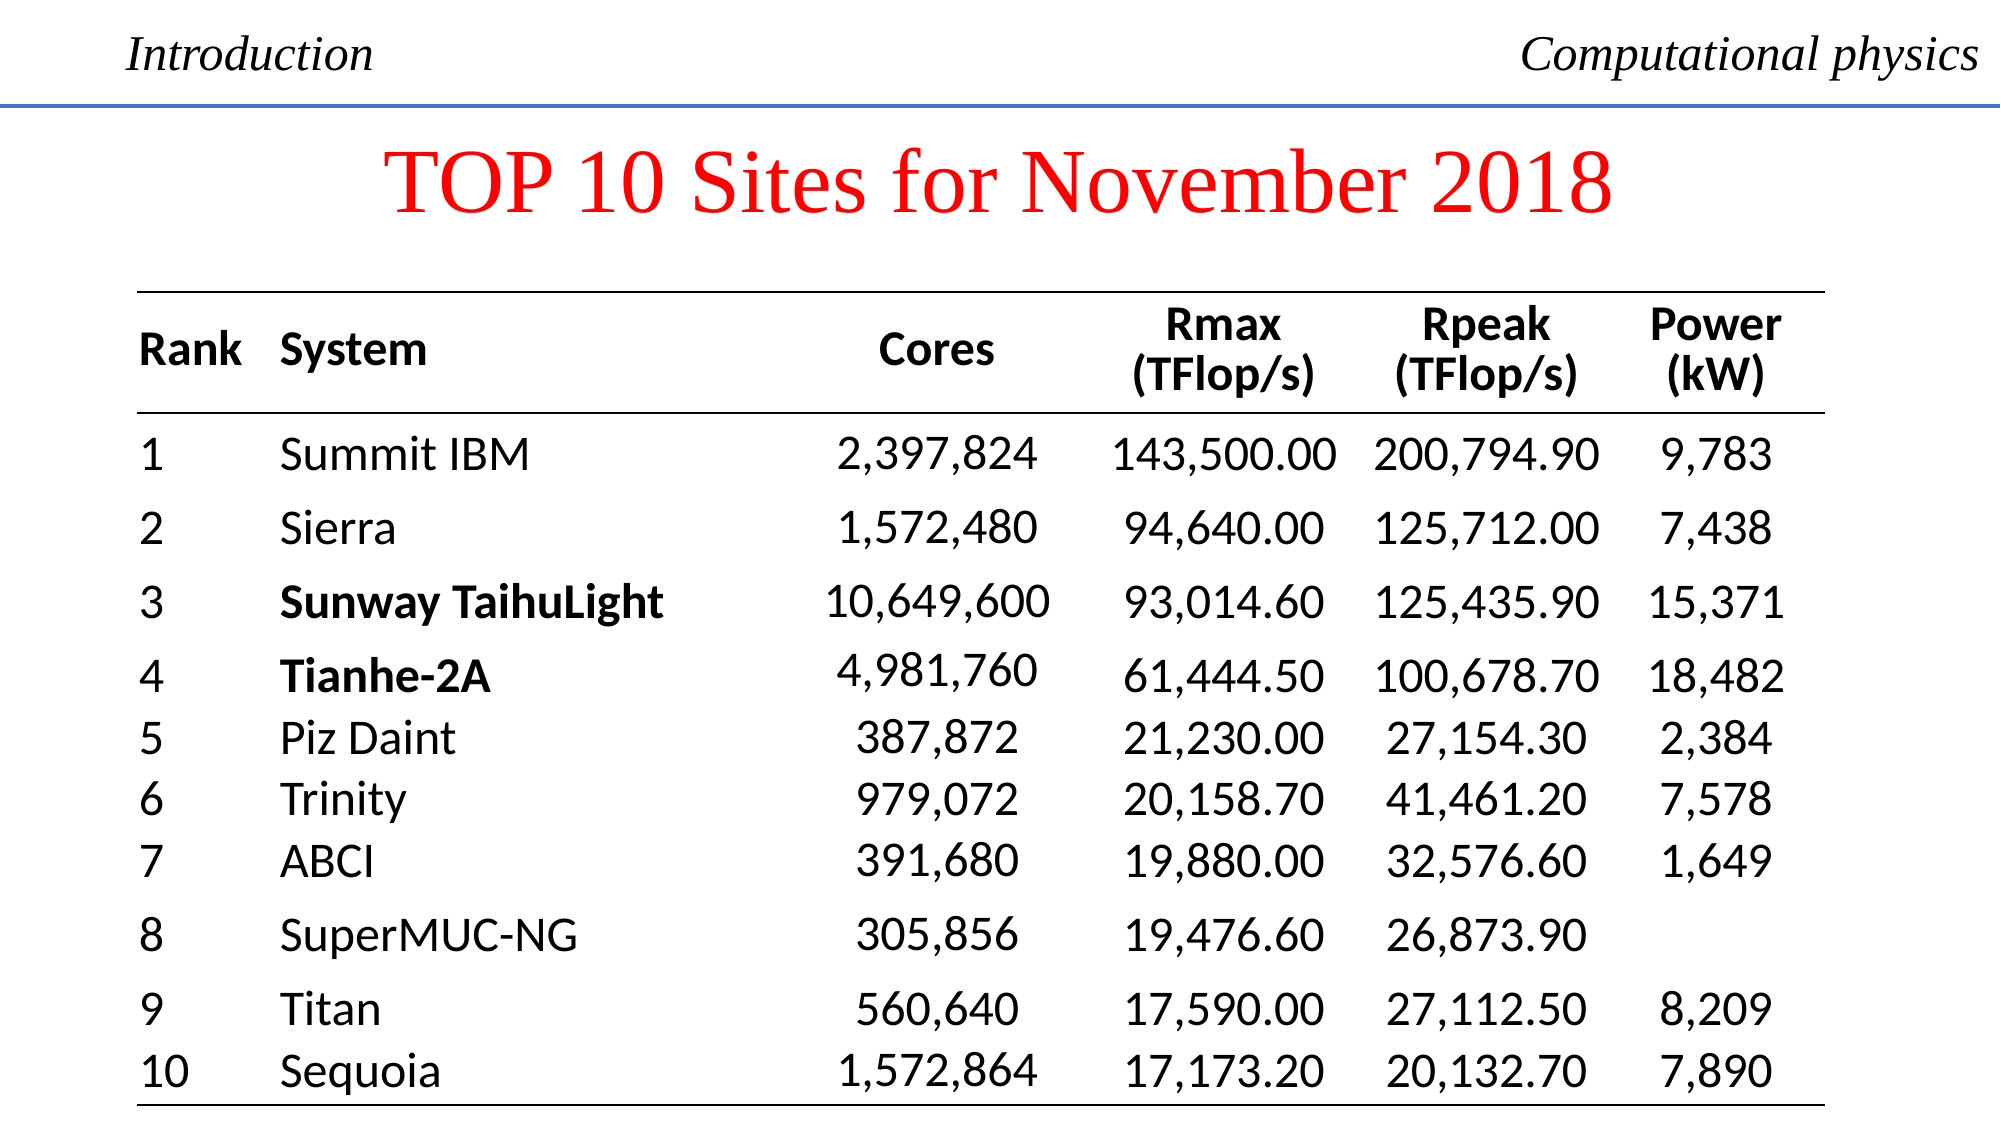

Introduction
Computational physics
TOP 10 Sites for November 2018
| Rank | System | Cores | Rmax (TFlop/s) | Rpeak (TFlop/s) | Power (kW) |
| --- | --- | --- | --- | --- | --- |
| 1 | Summit IBM | 2,397,824 | 143,500.00 | 200,794.90 | 9,783 |
| 2 | Sierra | 1,572,480 | 94,640.00 | 125,712.00 | 7,438 |
| 3 | Sunway TaihuLight | 10,649,600 | 93,014.60 | 125,435.90 | 15,371 |
| 4 | Tianhe-2A | 4,981,760 | 61,444.50 | 100,678.70 | 18,482 |
| 5 | Piz Daint | 387,872 | 21,230.00 | 27,154.30 | 2,384 |
| 6 | Trinity | 979,072 | 20,158.70 | 41,461.20 | 7,578 |
| 7 | ABCI | 391,680 | 19,880.00 | 32,576.60 | 1,649 |
| 8 | SuperMUC-NG | 305,856 | 19,476.60 | 26,873.90 |  |
| 9 | Titan | 560,640 | 17,590.00 | 27,112.50 | 8,209 |
| 10 | Sequoia | 1,572,864 | 17,173.20 | 20,132.70 | 7,890 |